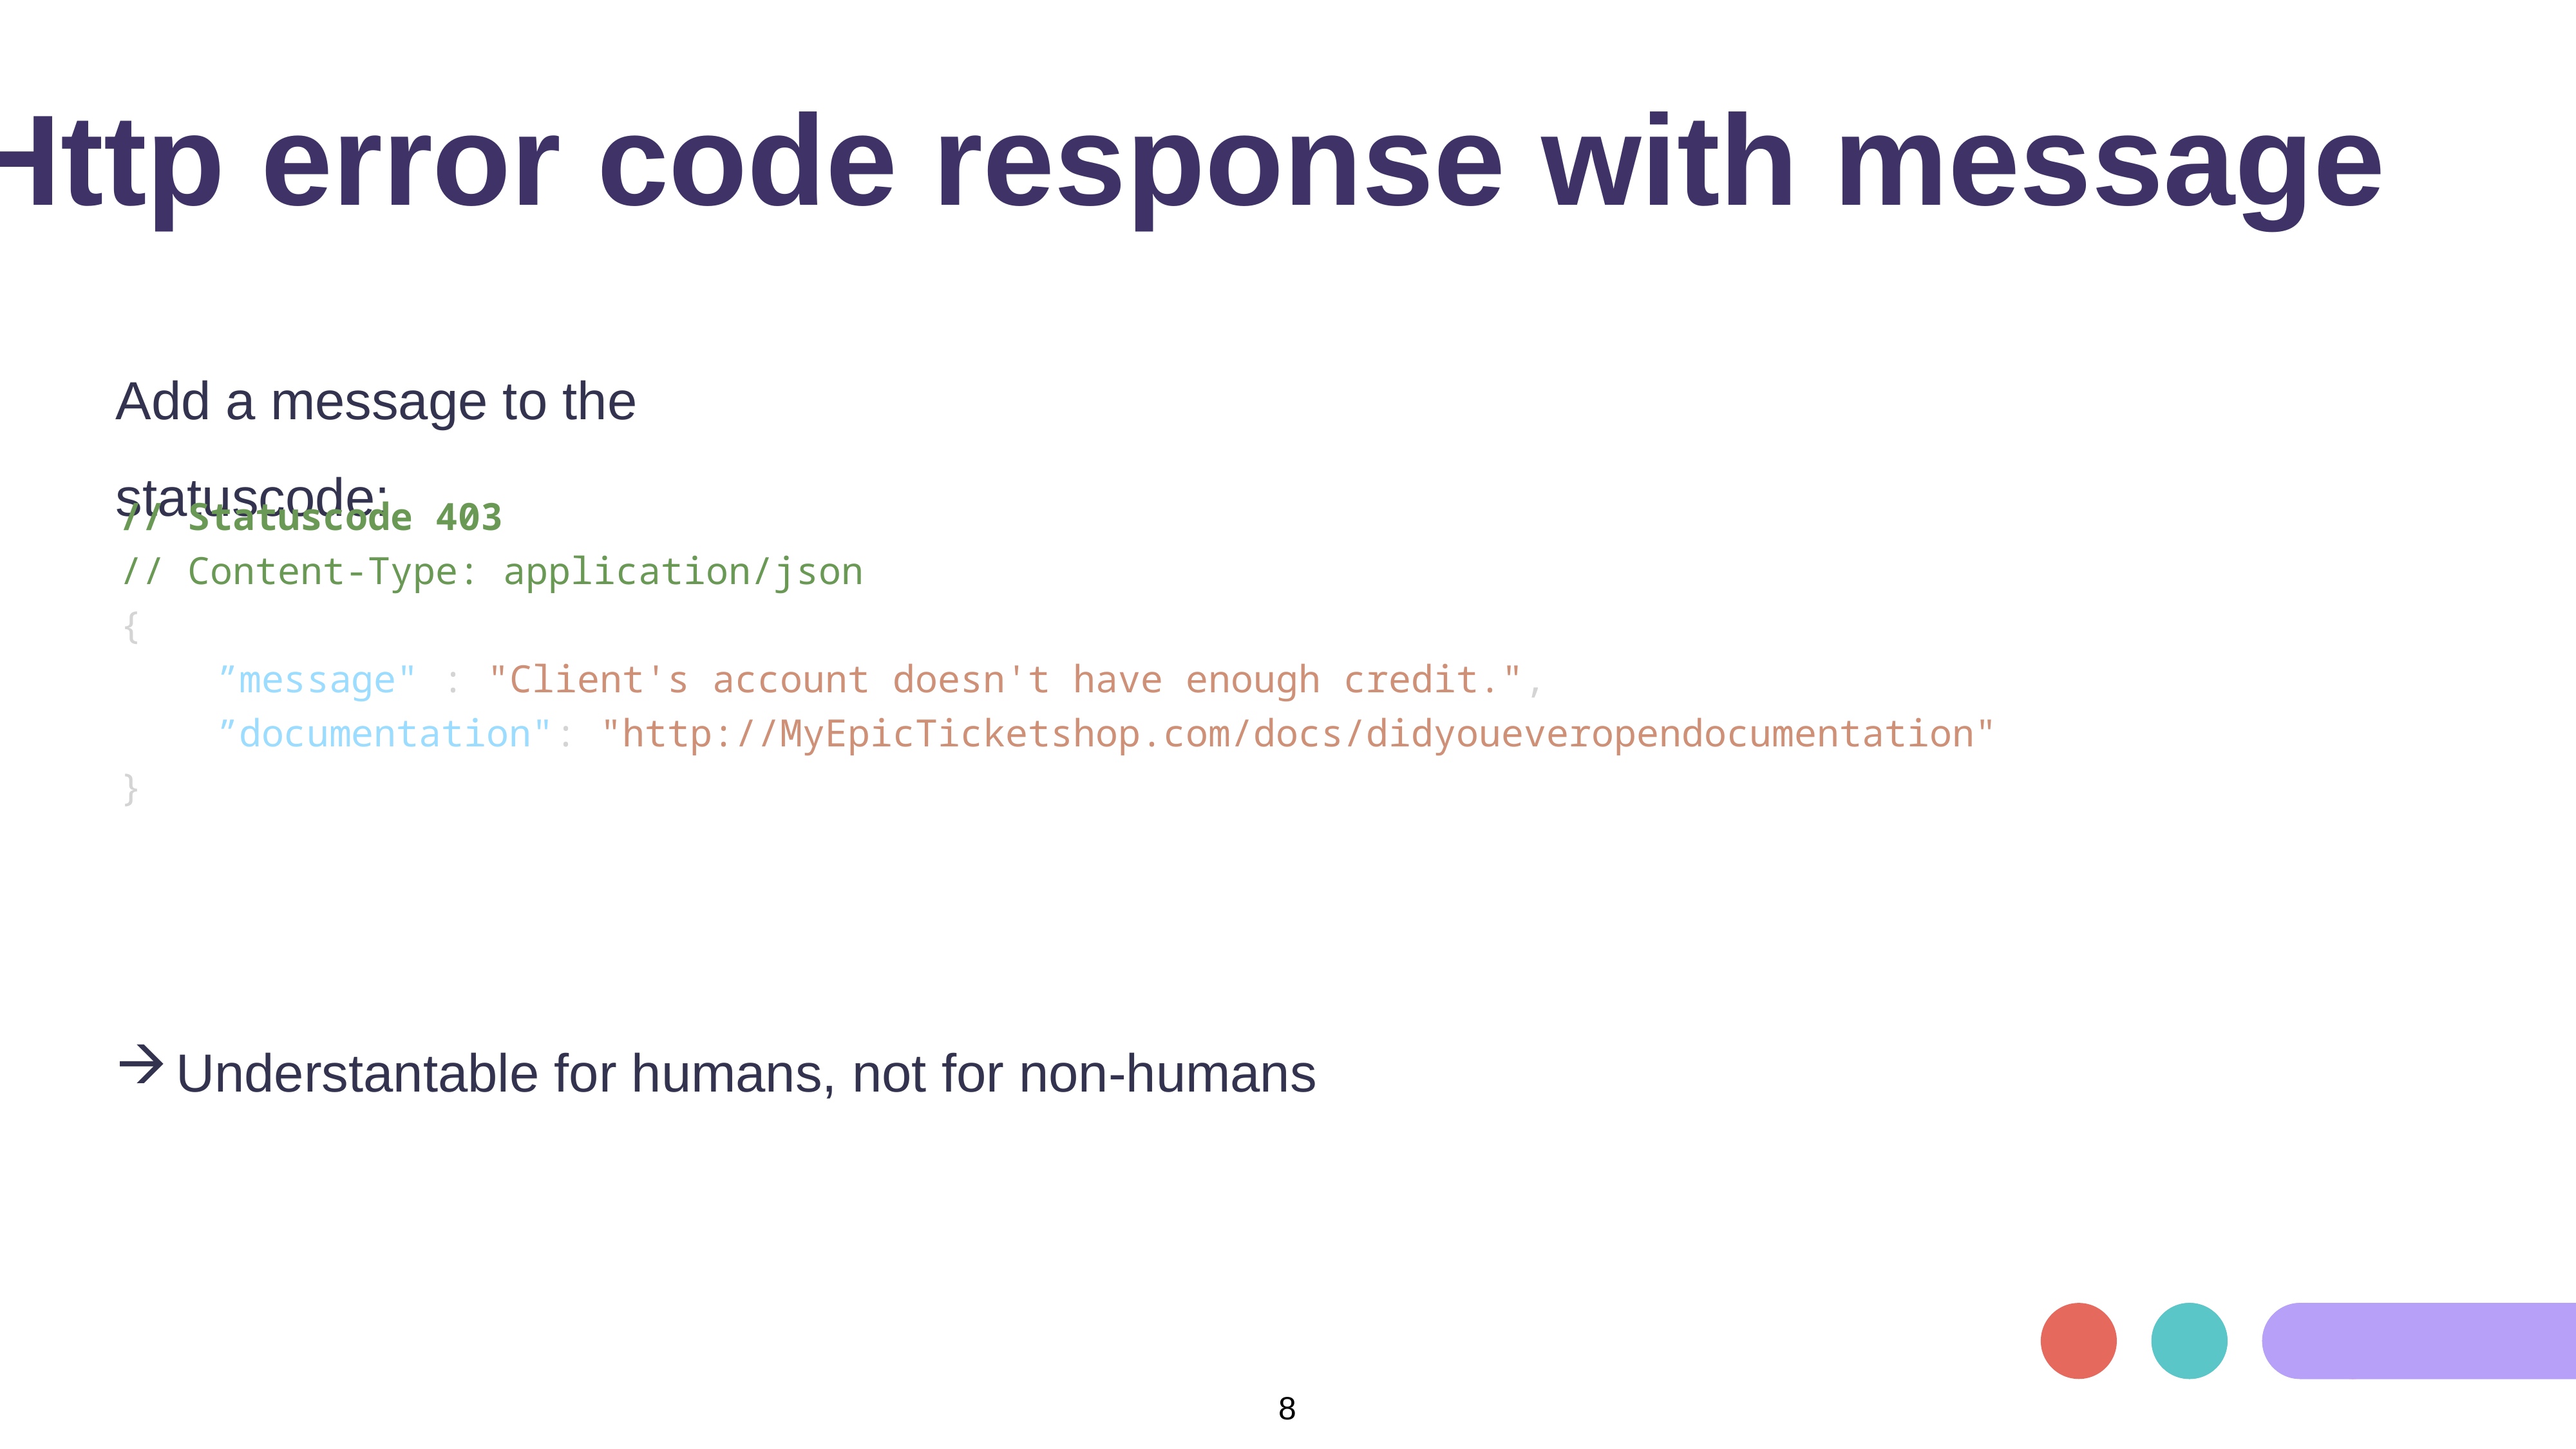

Http error code response with message
Add a message to the statuscode:
// Statuscode 403
// Content-Type: application/json
{
	”message" : "Client's account doesn't have enough credit.",
	”documentation": "http://MyEpicTicketshop.com/docs/didyoueveropendocumentation"
}
Understantable for humans, not for non-humans

8